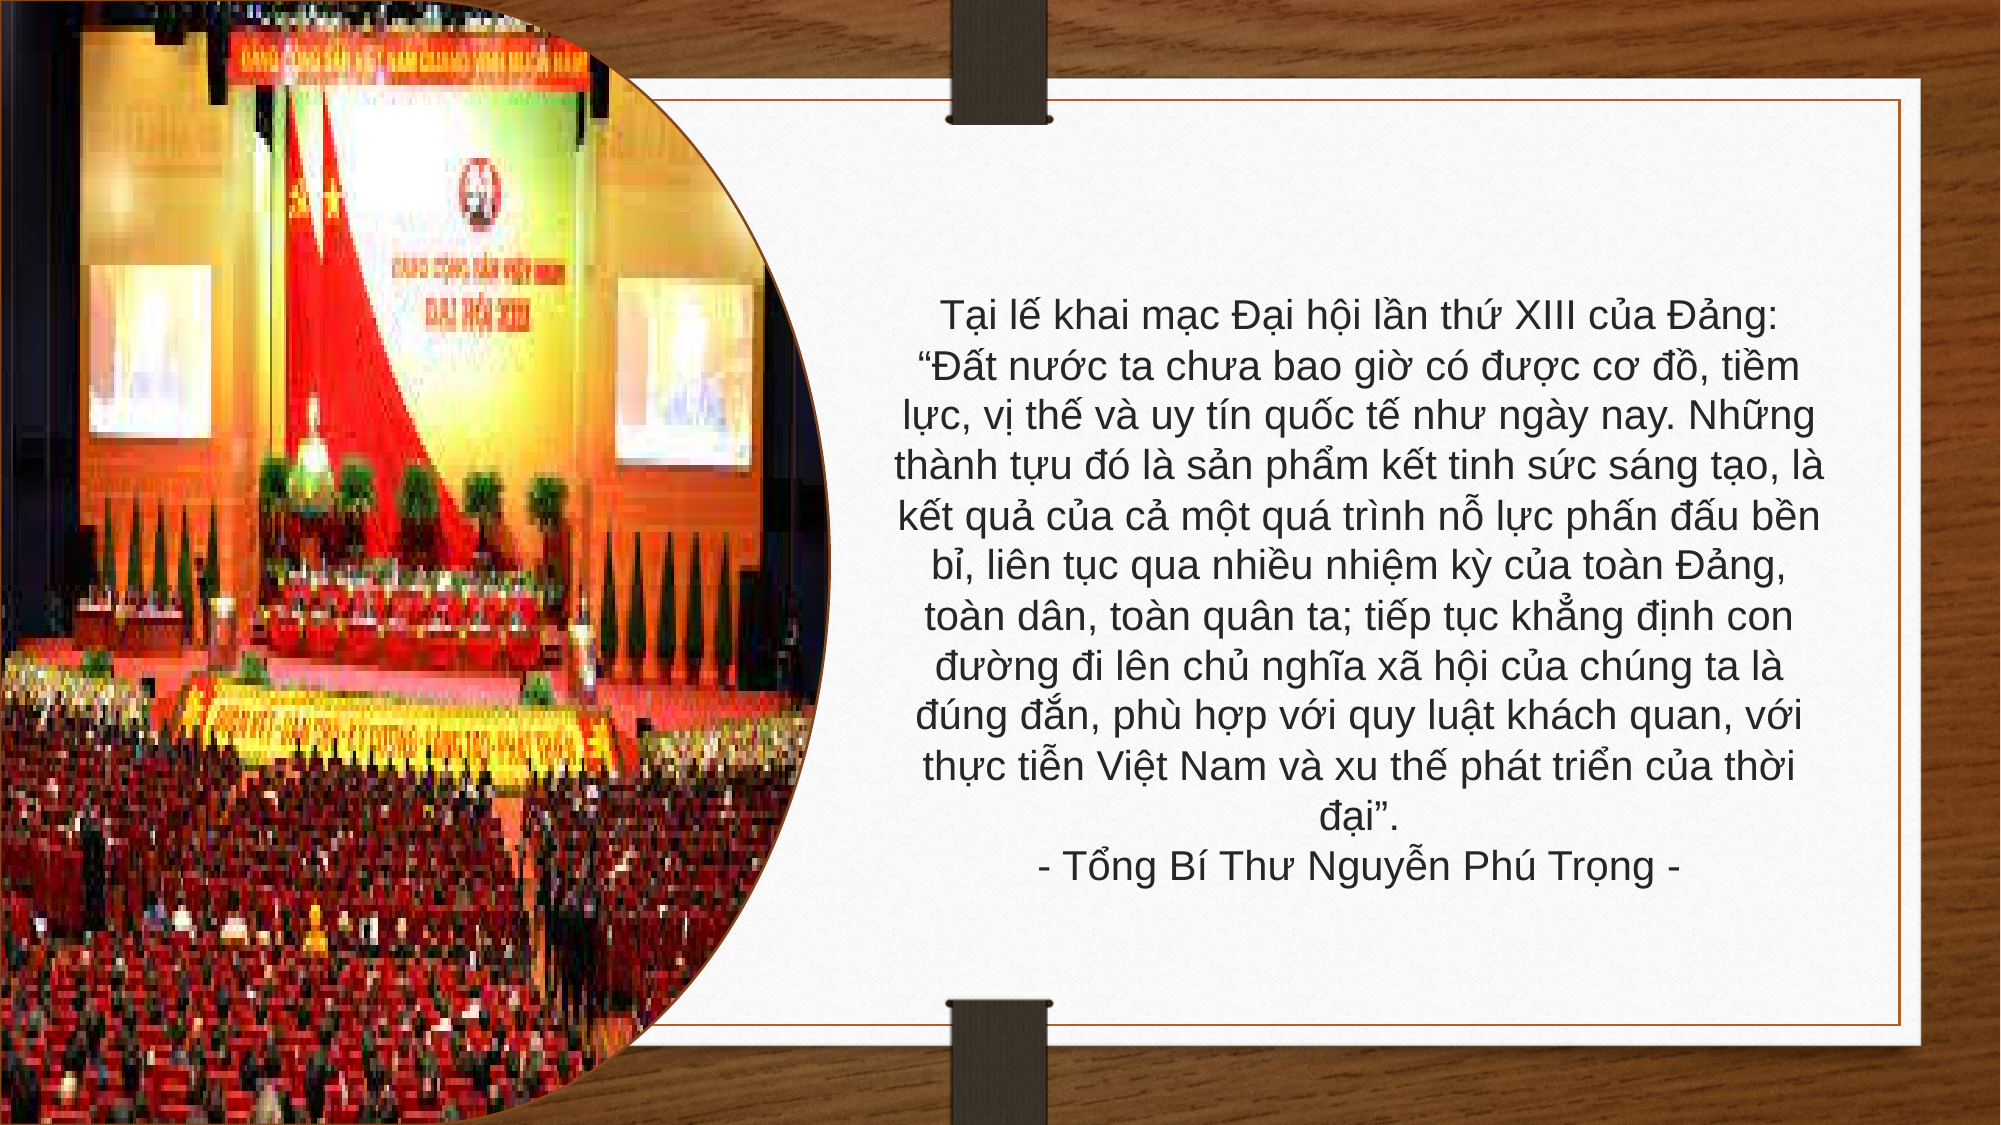

Tại lế khai mạc Đại hội lần thứ XIII của Đảng:
“Đất nước ta chưa bao giờ có được cơ đồ, tiềm lực, vị thế và uy tín quốc tế như ngày nay. Những thành tựu đó là sản phẩm kết tinh sức sáng tạo, là kết quả của cả một quá trình nỗ lực phấn đấu bền bỉ, liên tục qua nhiều nhiệm kỳ của toàn Đảng, toàn dân, toàn quân ta; tiếp tục khẳng định con đường đi lên chủ nghĩa xã hội của chúng ta là đúng đắn, phù hợp với quy luật khách quan, với thực tiễn Việt Nam và xu thế phát triển của thời đại”.
- Tổng Bí Thư Nguyễn Phú Trọng -